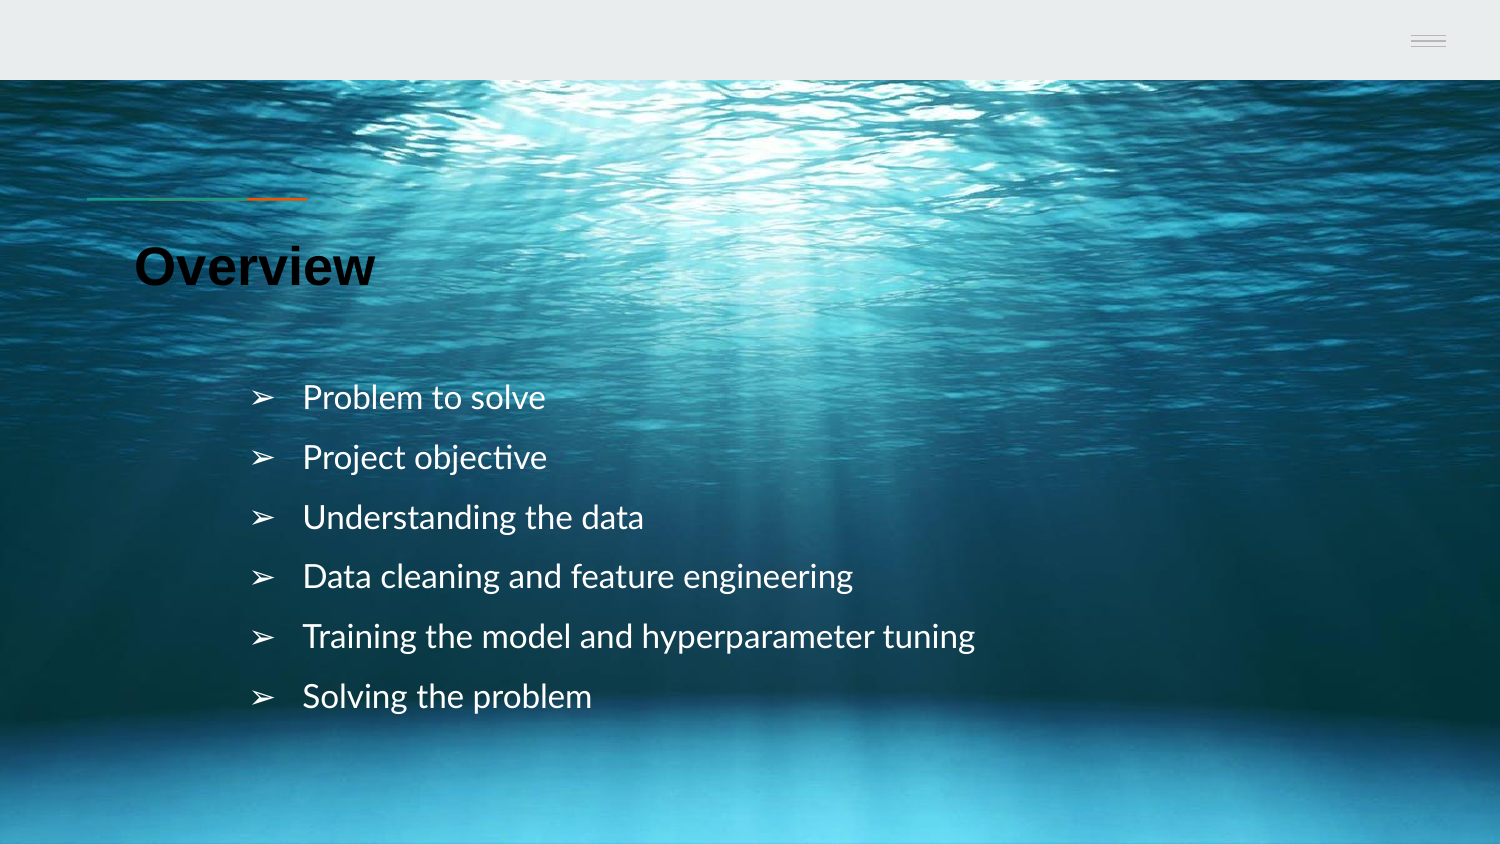

# Overview
Problem to solve
Project objective
Understanding the data
Data cleaning and feature engineering
Training the model and hyperparameter tuning
Solving the problem